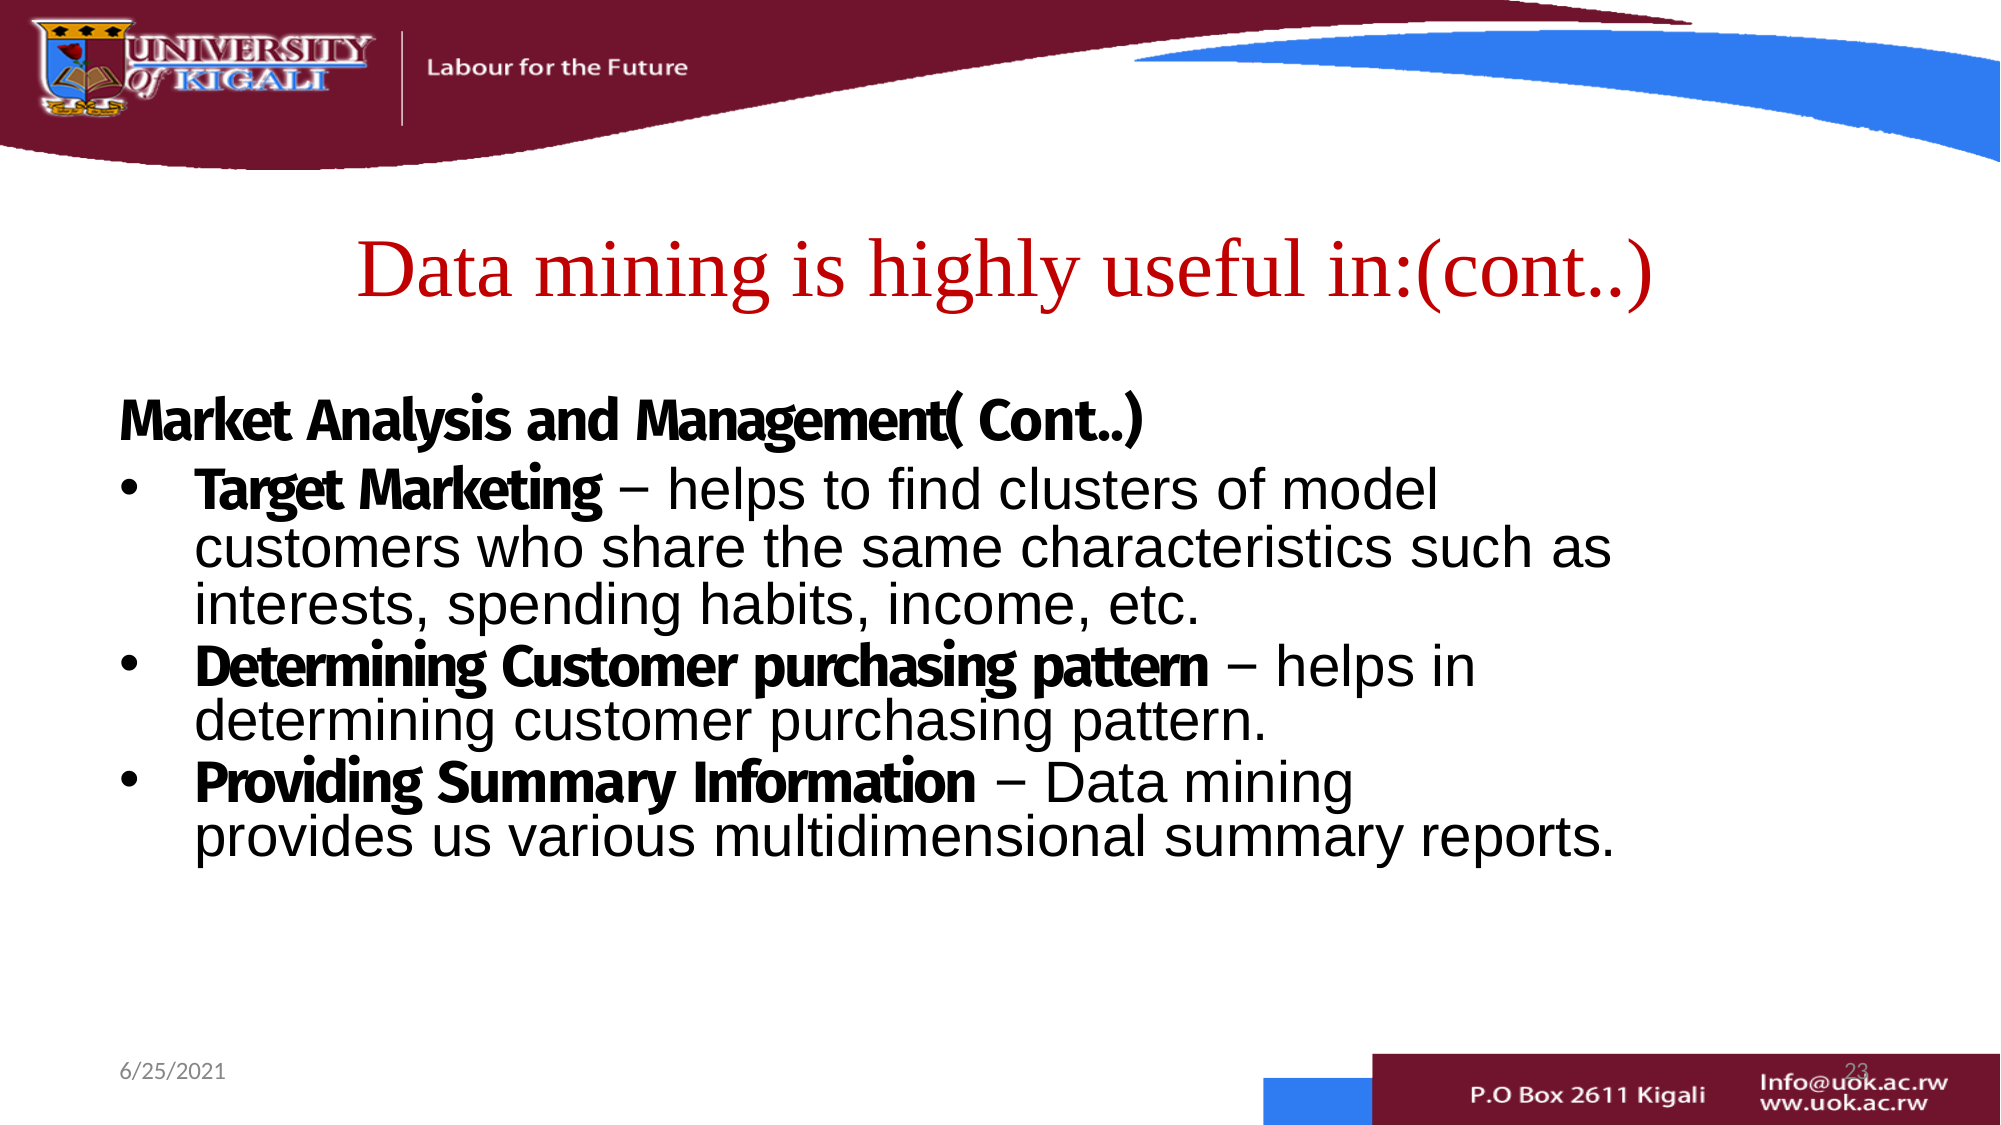

# Data mining is highly useful in:(cont..)
Market Analysis and Management( Cont..)
Target Marketing − helps to find clusters of model	customers who share the same characteristics such as interests, spending habits, income, etc.
Determining Customer purchasing pattern − helps in determining customer purchasing pattern.
Providing Summary Information − Data mining	provides us various multidimensional summary reports.
6/25/2021
23